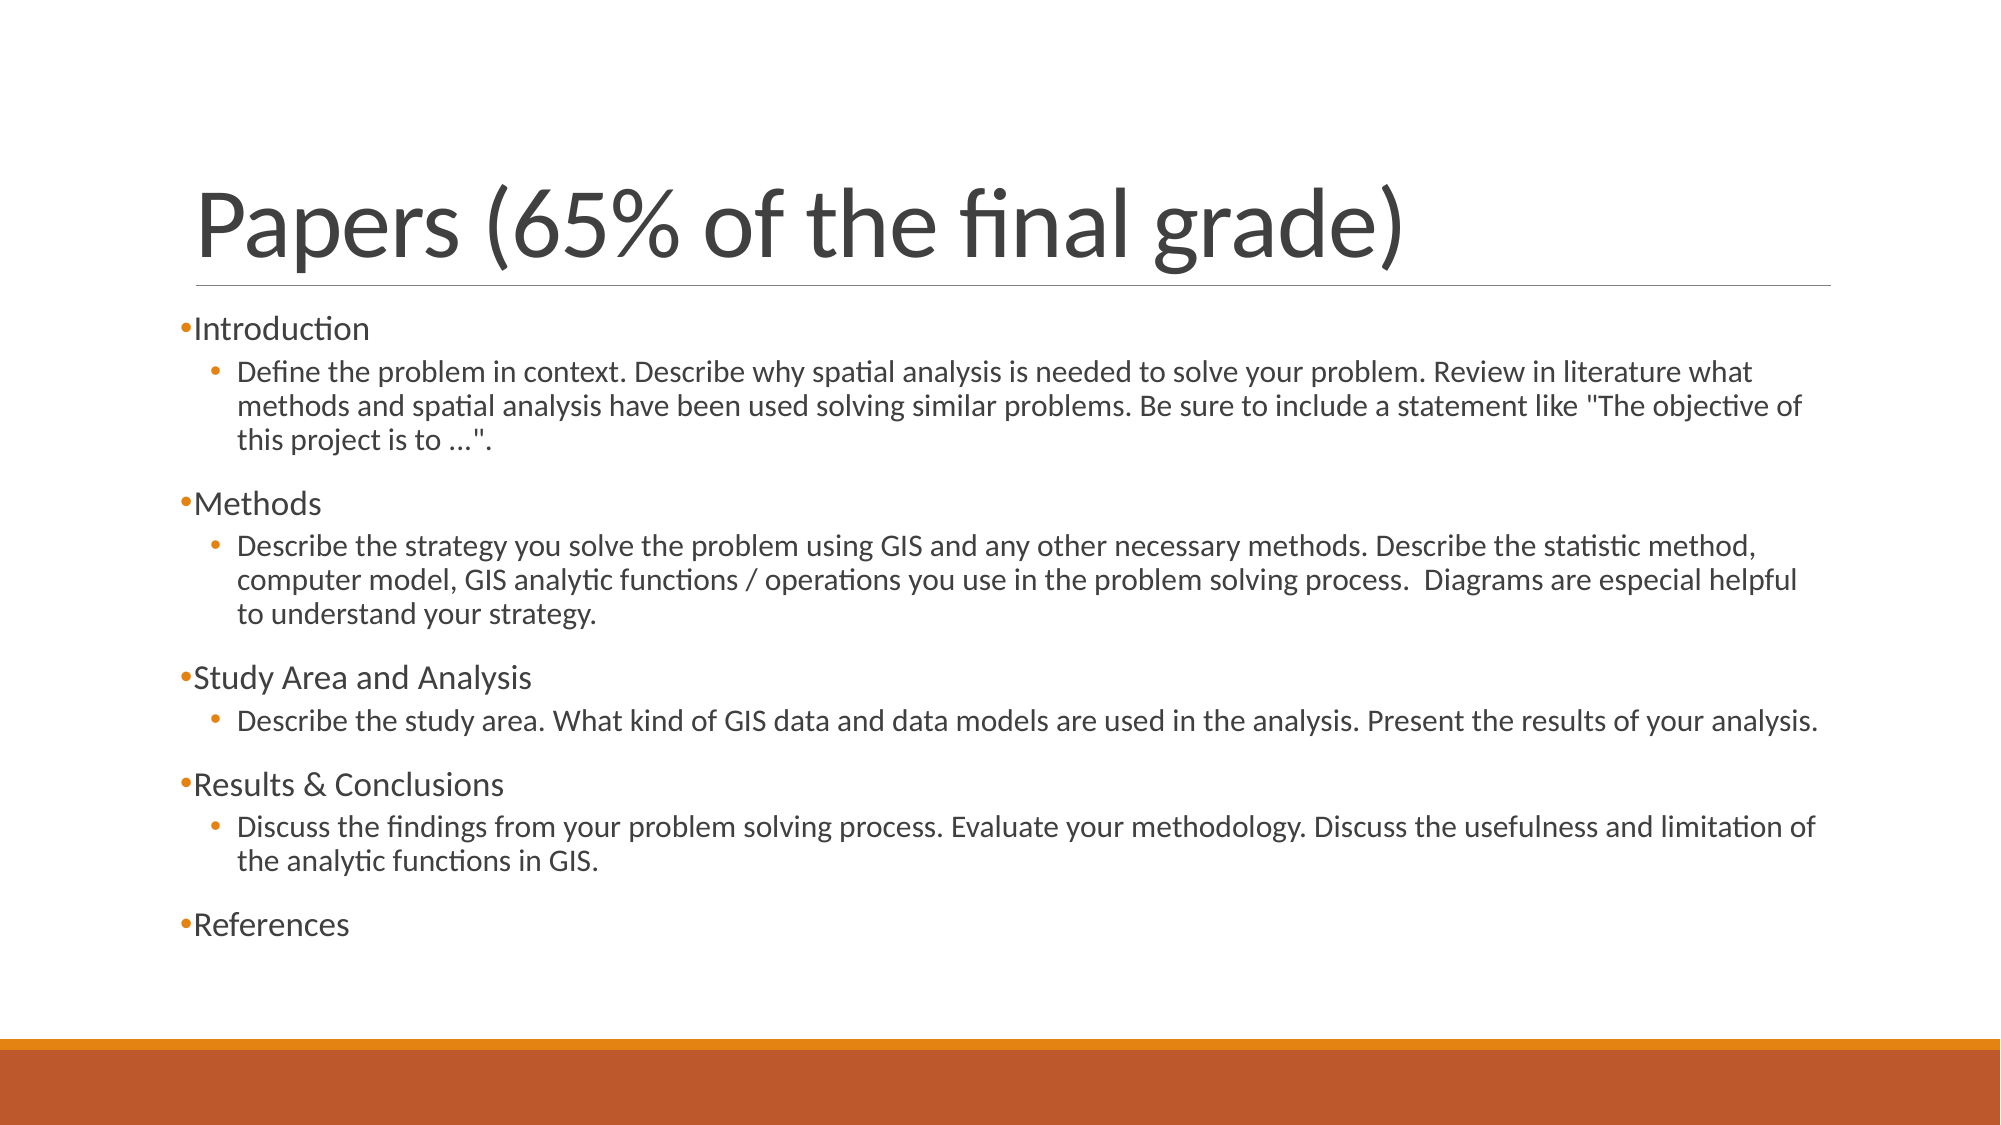

# Papers (65% of the final grade)
Introduction
Define the problem in context. Describe why spatial analysis is needed to solve your problem. Review in literature what methods and spatial analysis have been used solving similar problems. Be sure to include a statement like "The objective of this project is to ...".
Methods
Describe the strategy you solve the problem using GIS and any other necessary methods. Describe the statistic method, computer model, GIS analytic functions / operations you use in the problem solving process.  Diagrams are especial helpful to understand your strategy.
Study Area and Analysis
Describe the study area. What kind of GIS data and data models are used in the analysis. Present the results of your analysis.
Results & Conclusions
Discuss the findings from your problem solving process. Evaluate your methodology. Discuss the usefulness and limitation of the analytic functions in GIS.
References